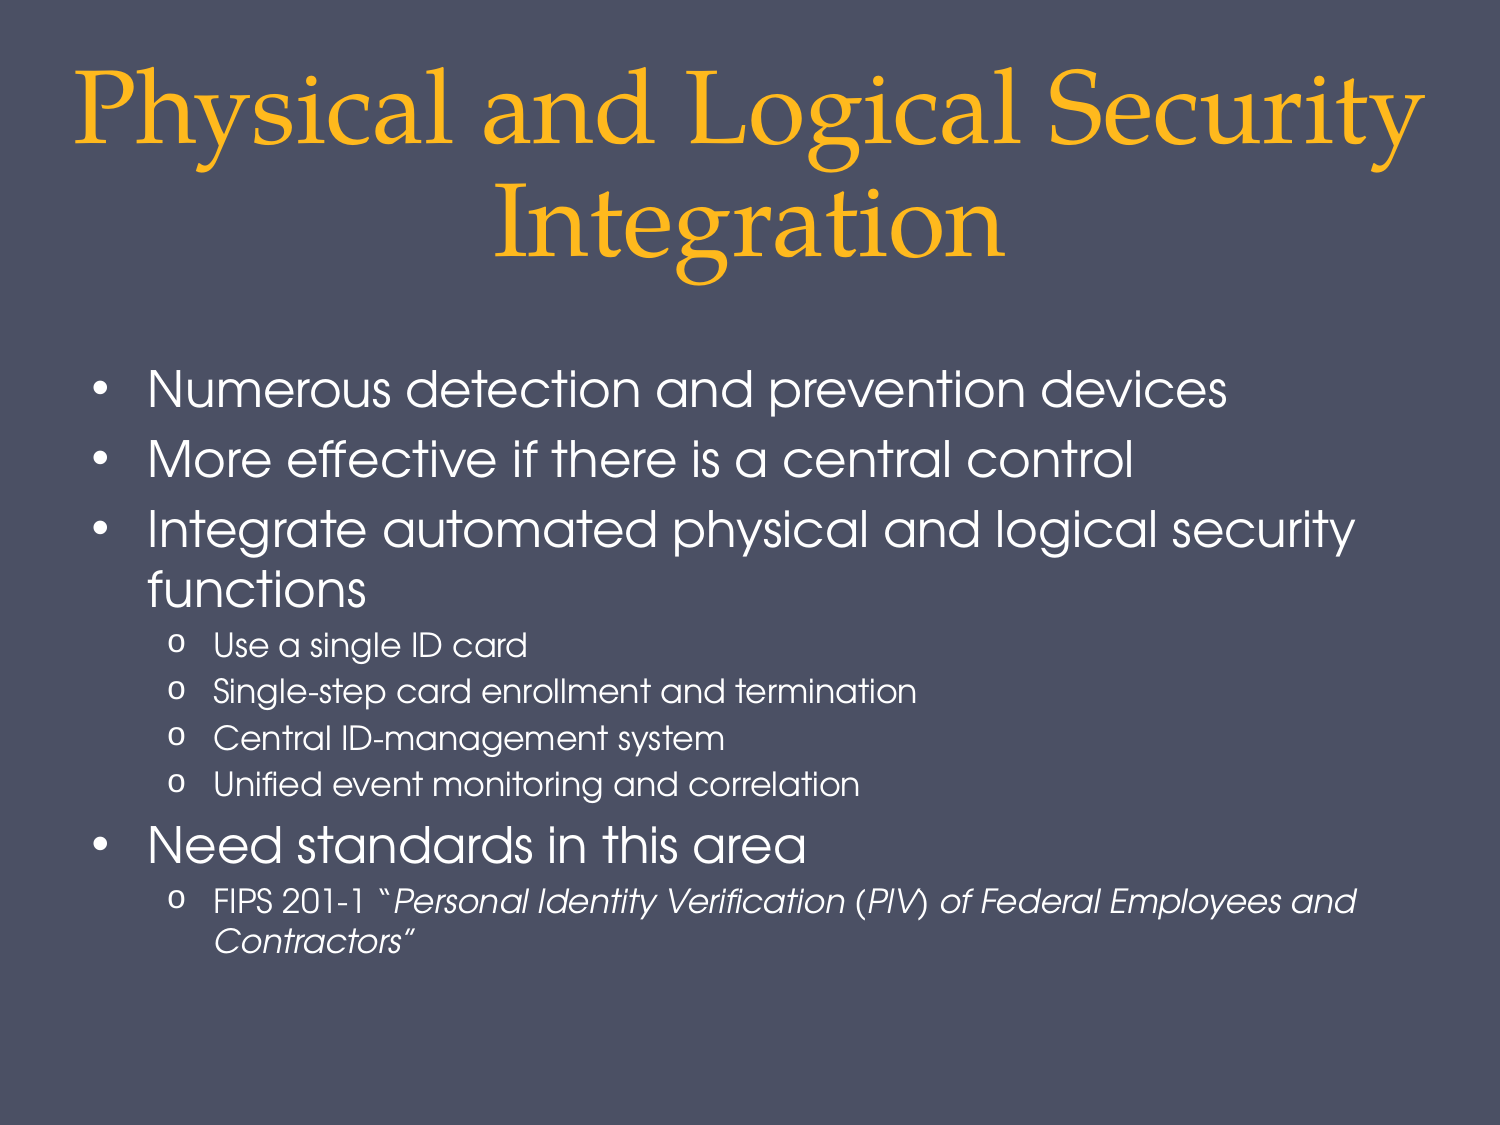

# Physical and Logical Security Integration
Numerous detection and prevention devices
More effective if there is a central control
Integrate automated physical and logical security functions
Use a single ID card
Single-step card enrollment and termination
Central ID-management system
Unified event monitoring and correlation
Need standards in this area
FIPS 201-1 “Personal Identity Verification (PIV) of Federal Employees and Contractors”